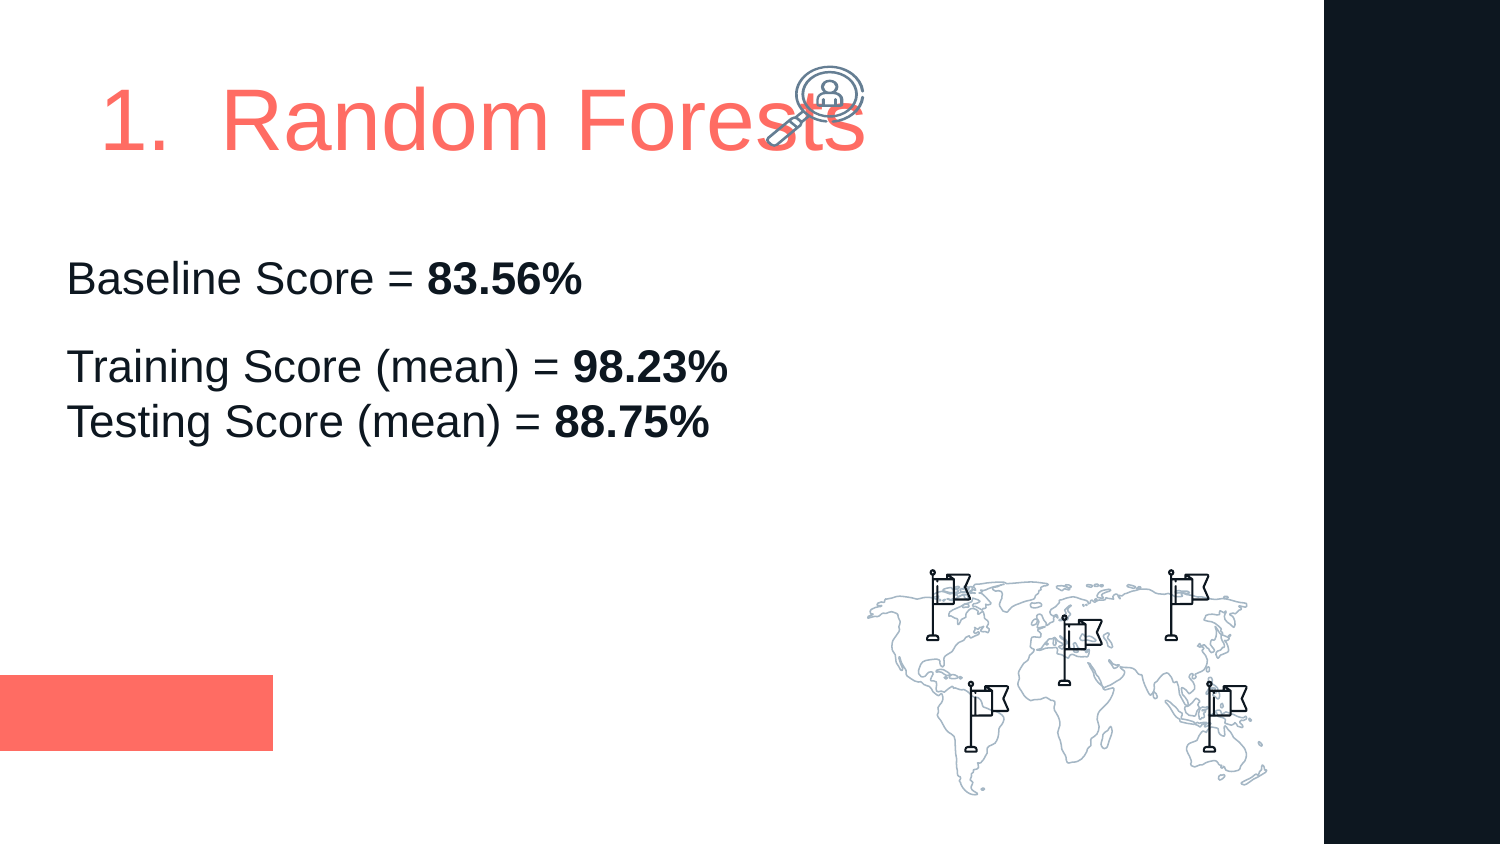

# 1.  Random Forests

Baseline Score = 83.56%
Training Score (mean) = 98.23%
Testing Score (mean) = 88.75%